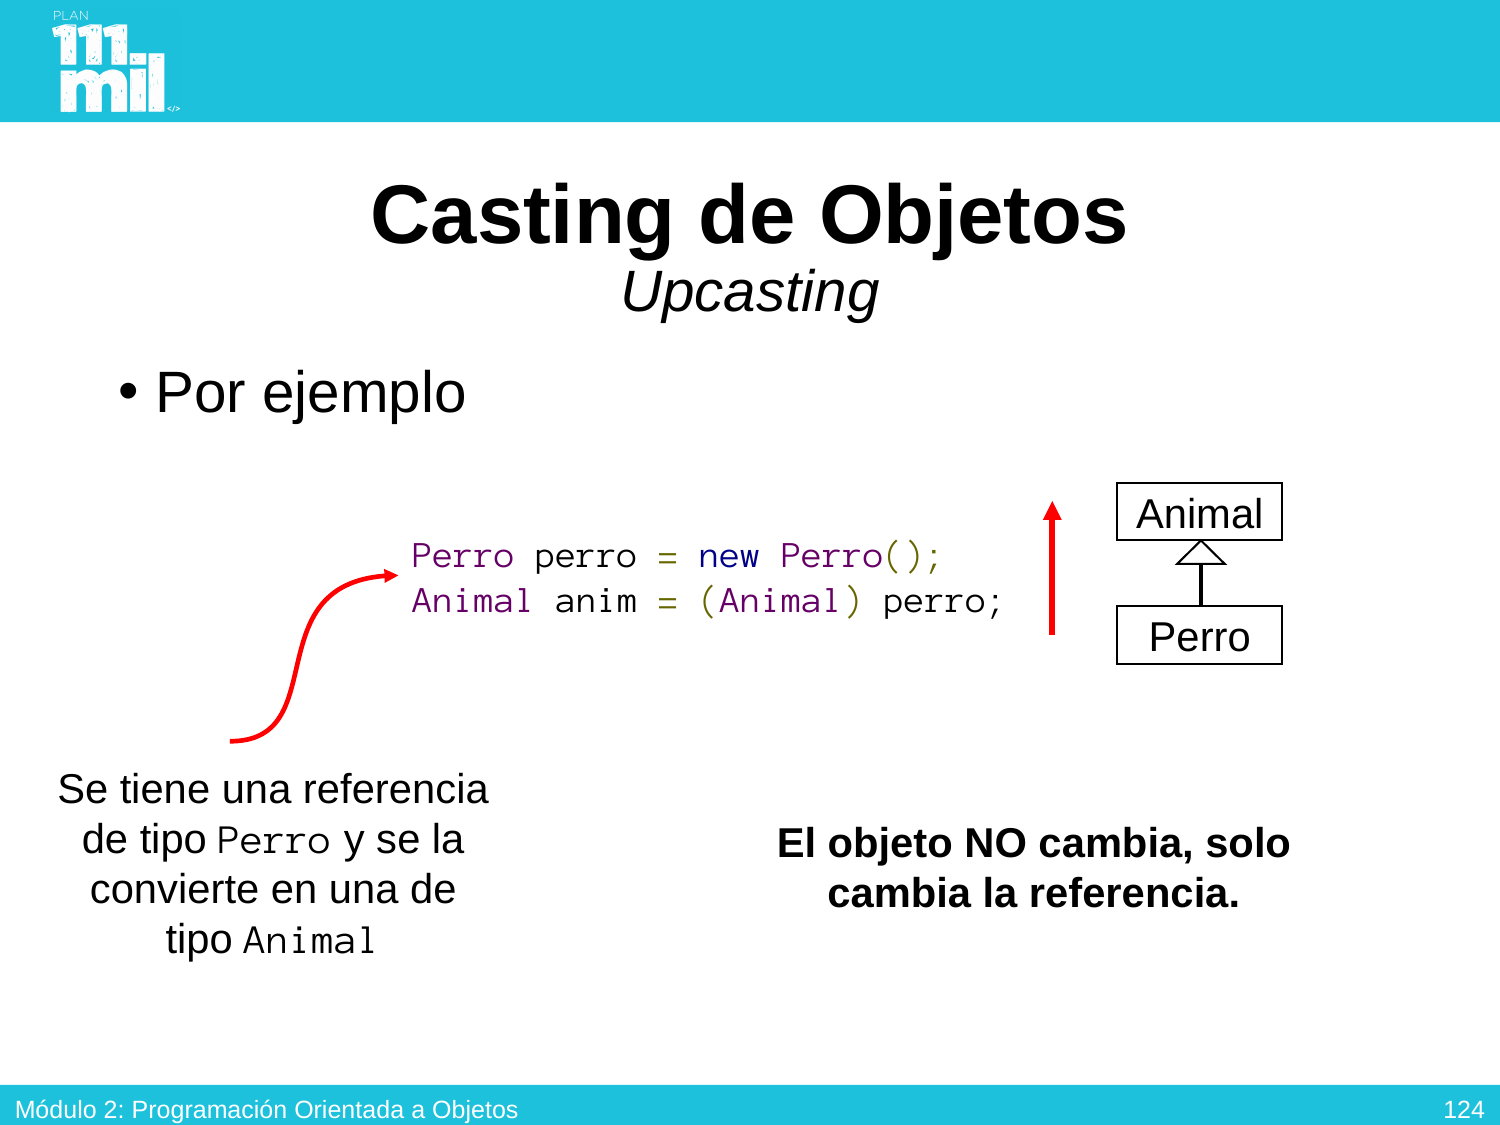

# Casting de Objetos Upcasting
Por ejemplo
Animal
Perro perro = new Perro();
Animal anim = (Animal) perro;

Perro
Se tiene una referencia de tipo Perro y se la convierte en una de tipo Animal
El objeto NO cambia, solo cambia la referencia.
124
Módulo 2: Programación Orientada a Objetos